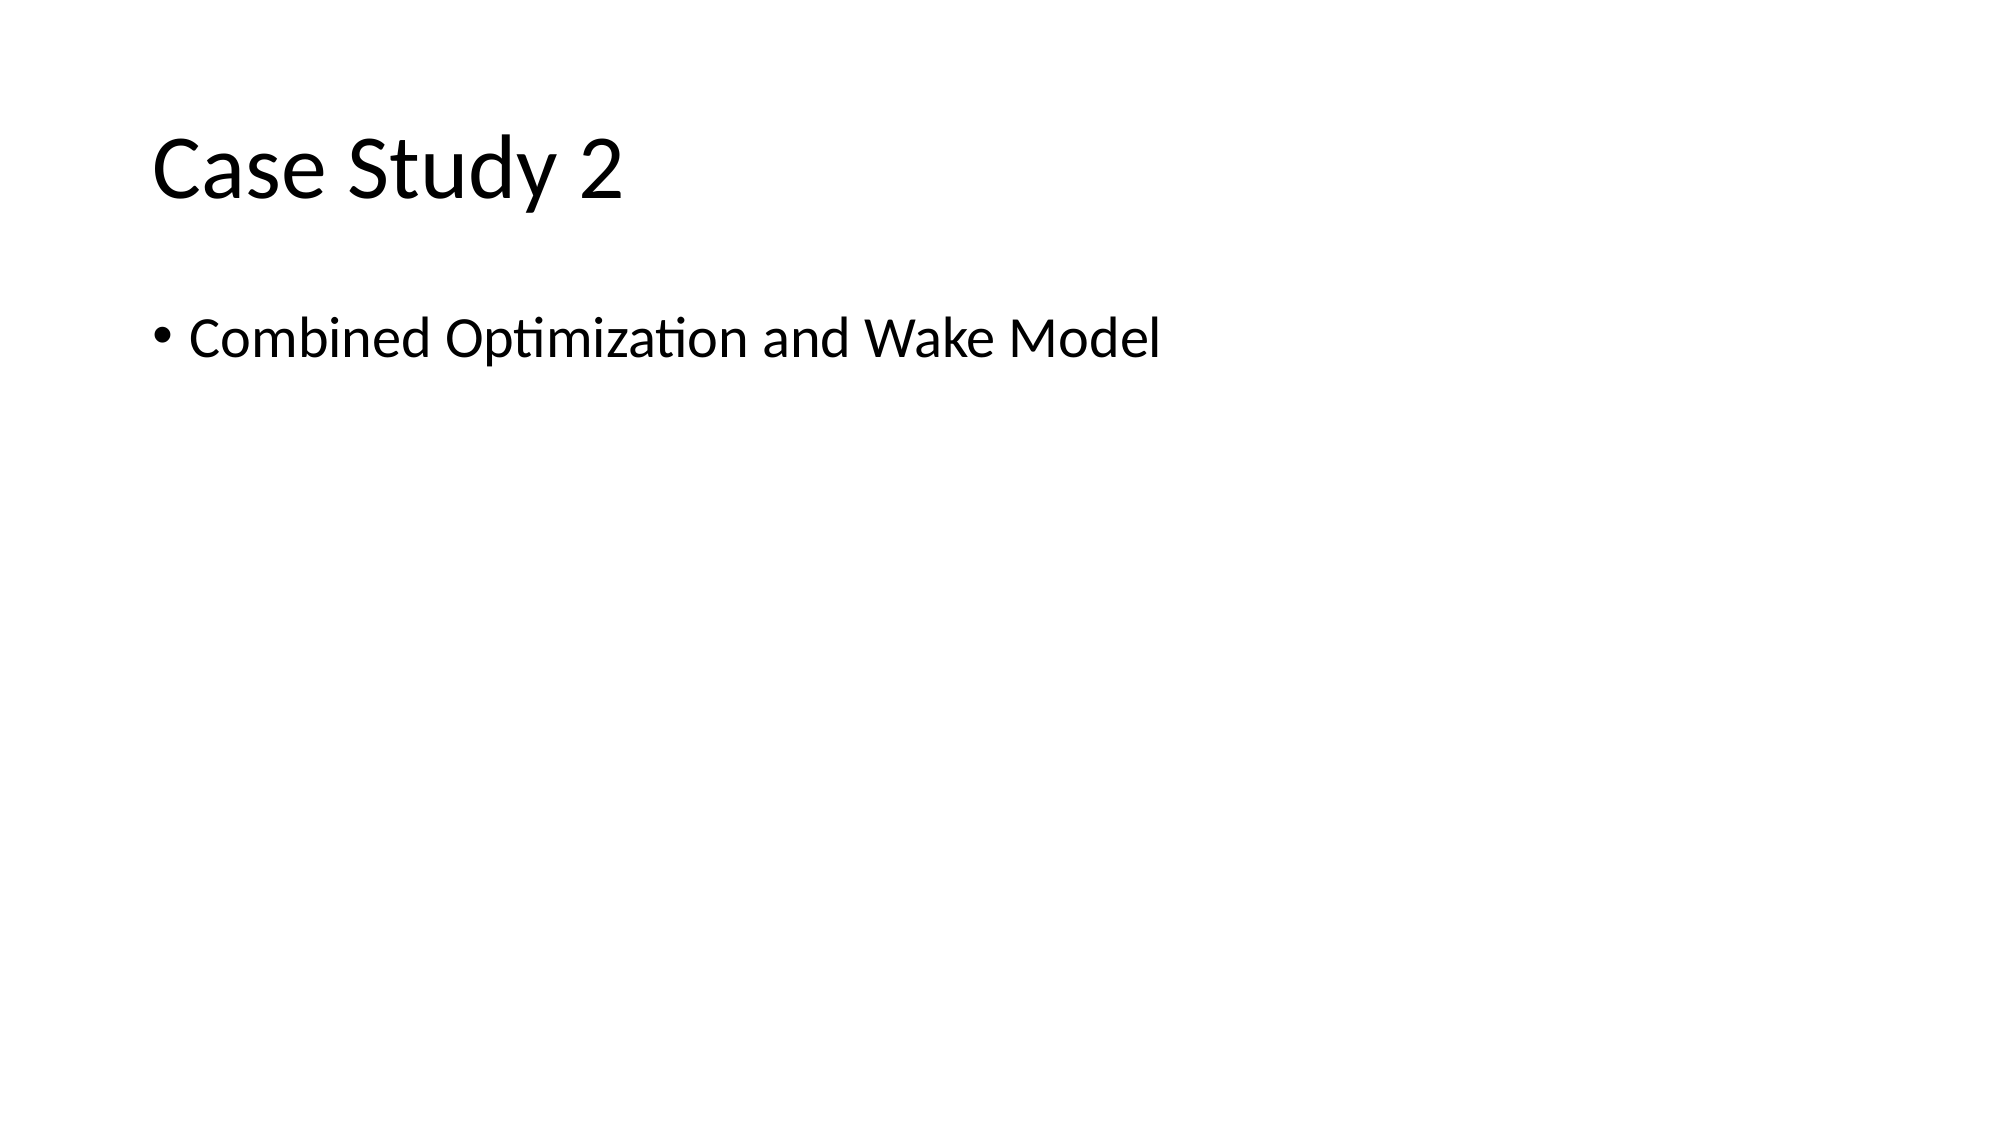

# Case Study 2
Combined Optimization and Wake Model